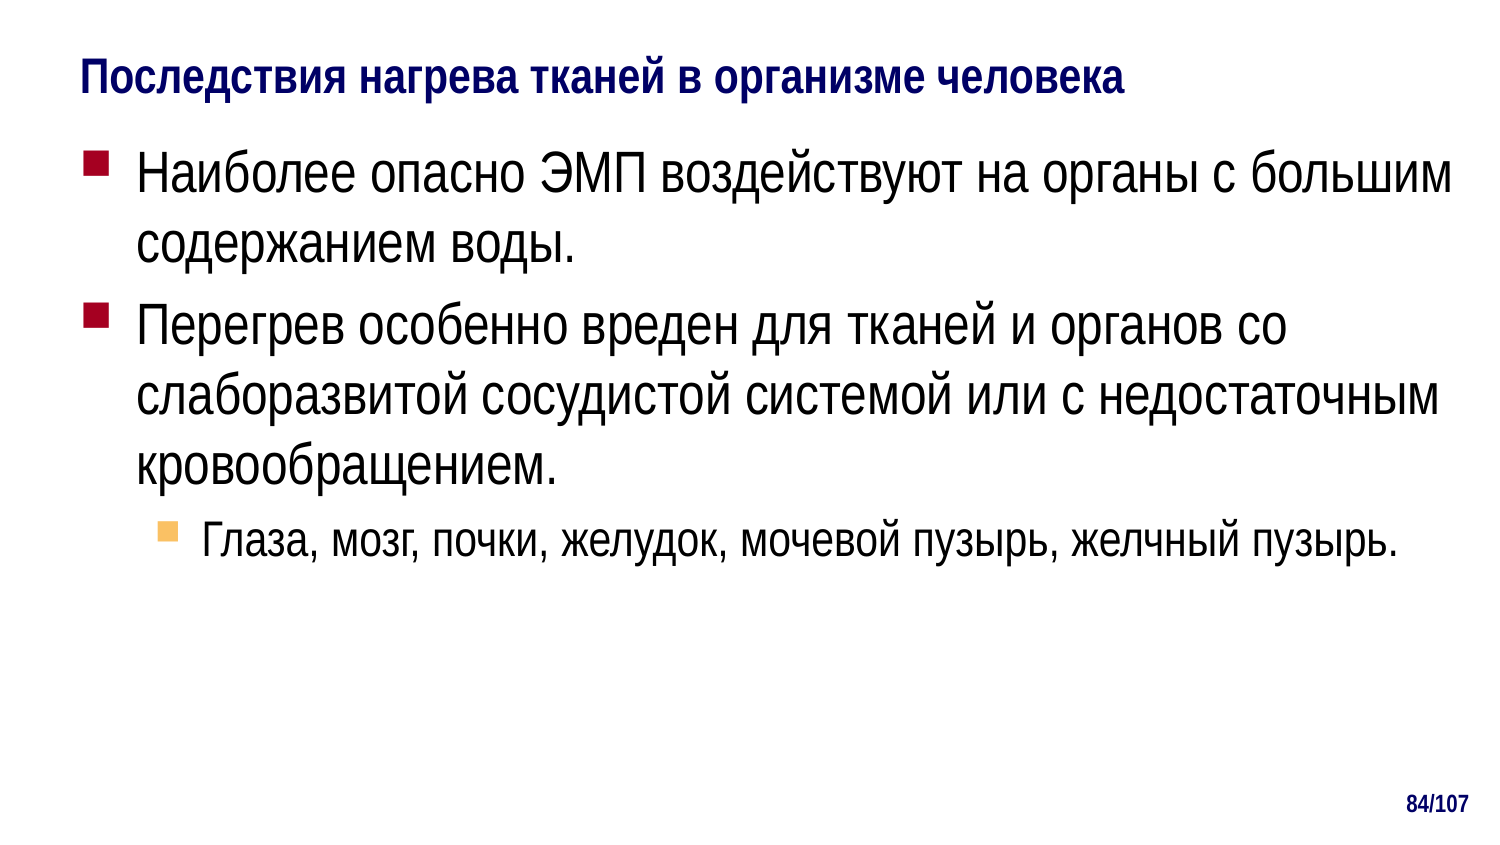

# Последствия нагрева тканей в организме человека
Наиболее опасно ЭМП воздействуют на органы с большим содержанием воды.
Перегрев особенно вреден для тканей и органов со слаборазвитой сосудистой системой или с недостаточным кровообращением.
Глаза, мозг, почки, желудок, мочевой пузырь, желчный пузырь.